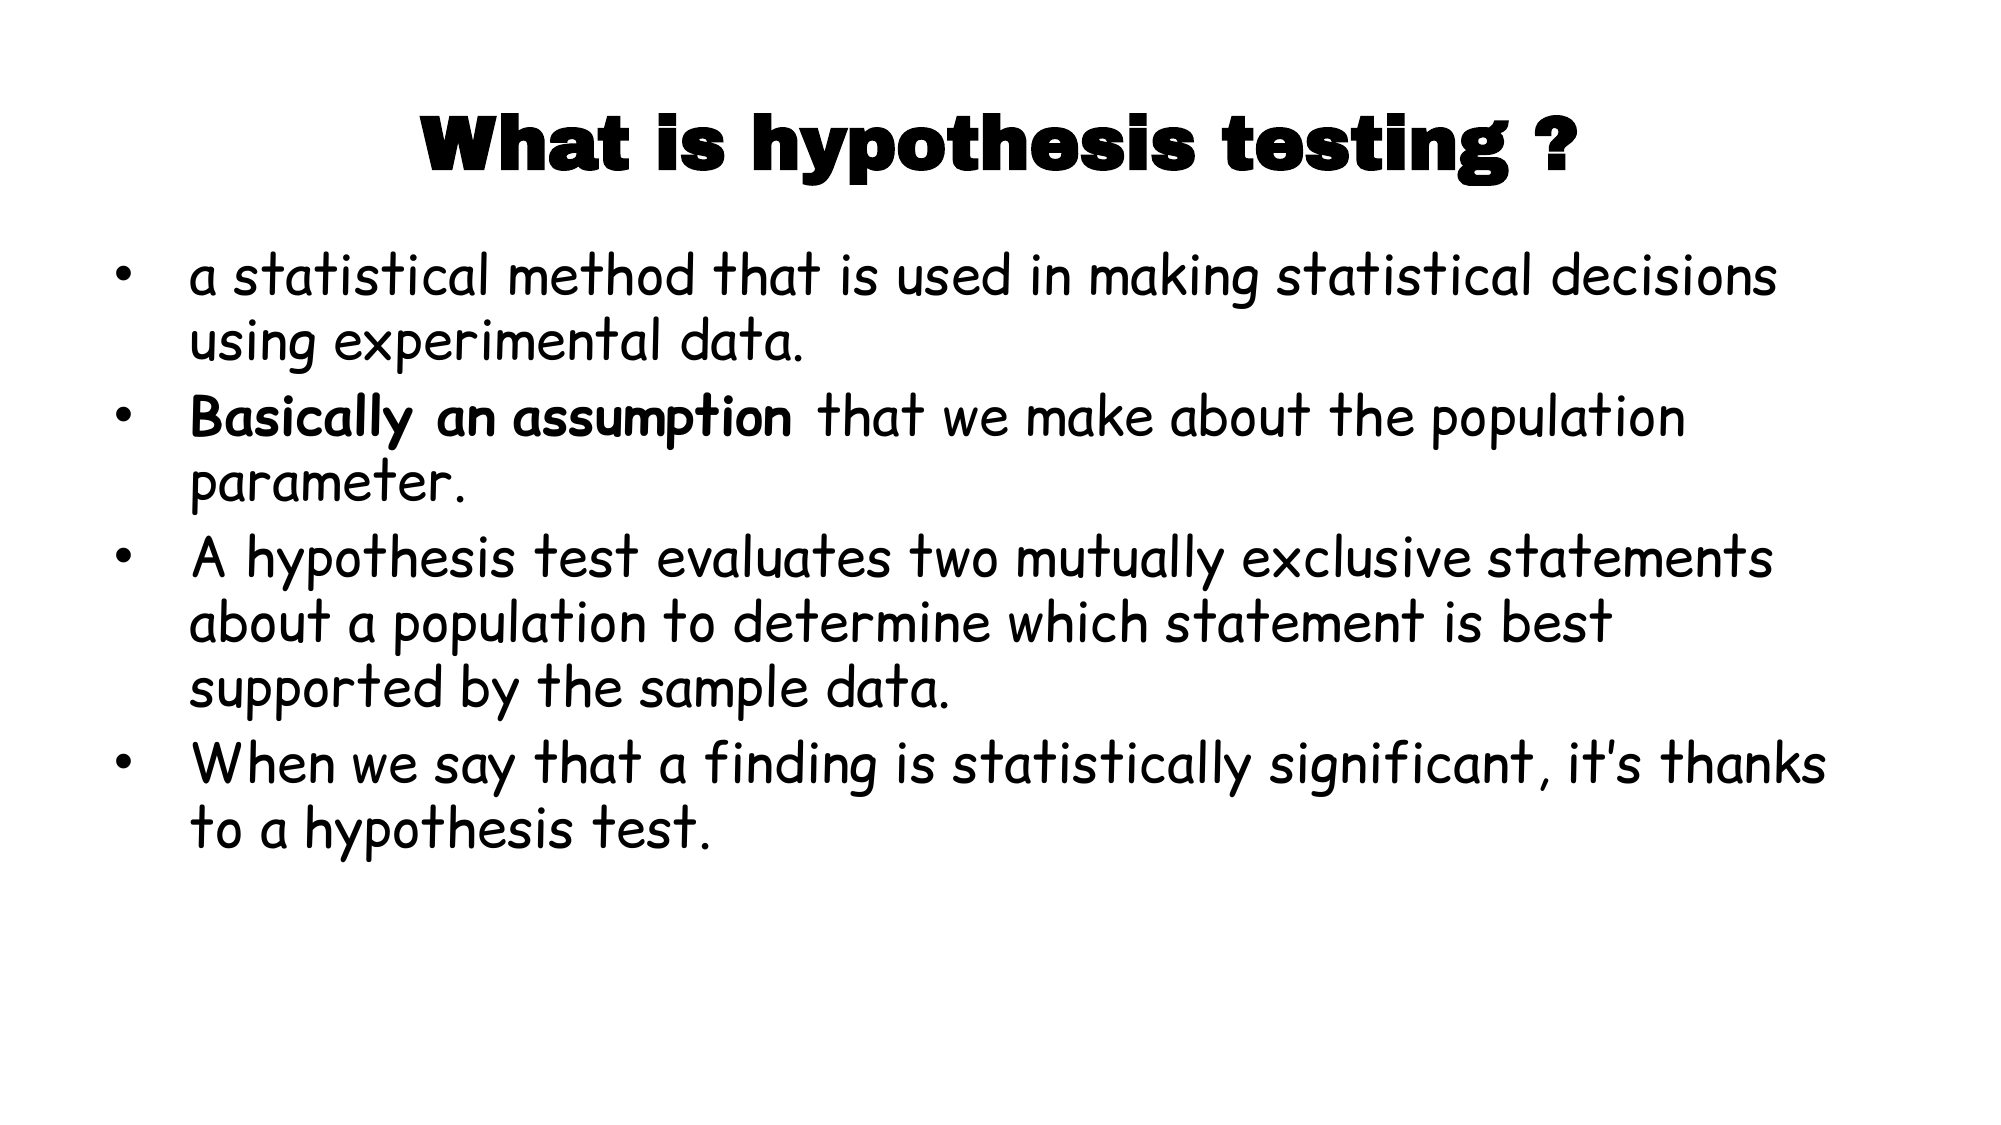

# What is hypothesis testing ?
a statistical method that is used in making statistical decisions using experimental data.
Basically an assumption that we make about the population parameter.
A hypothesis test evaluates two mutually exclusive statements about a population to determine which statement is best supported by the sample data.
When we say that a finding is statistically significant, it’s thanks to a hypothesis test.